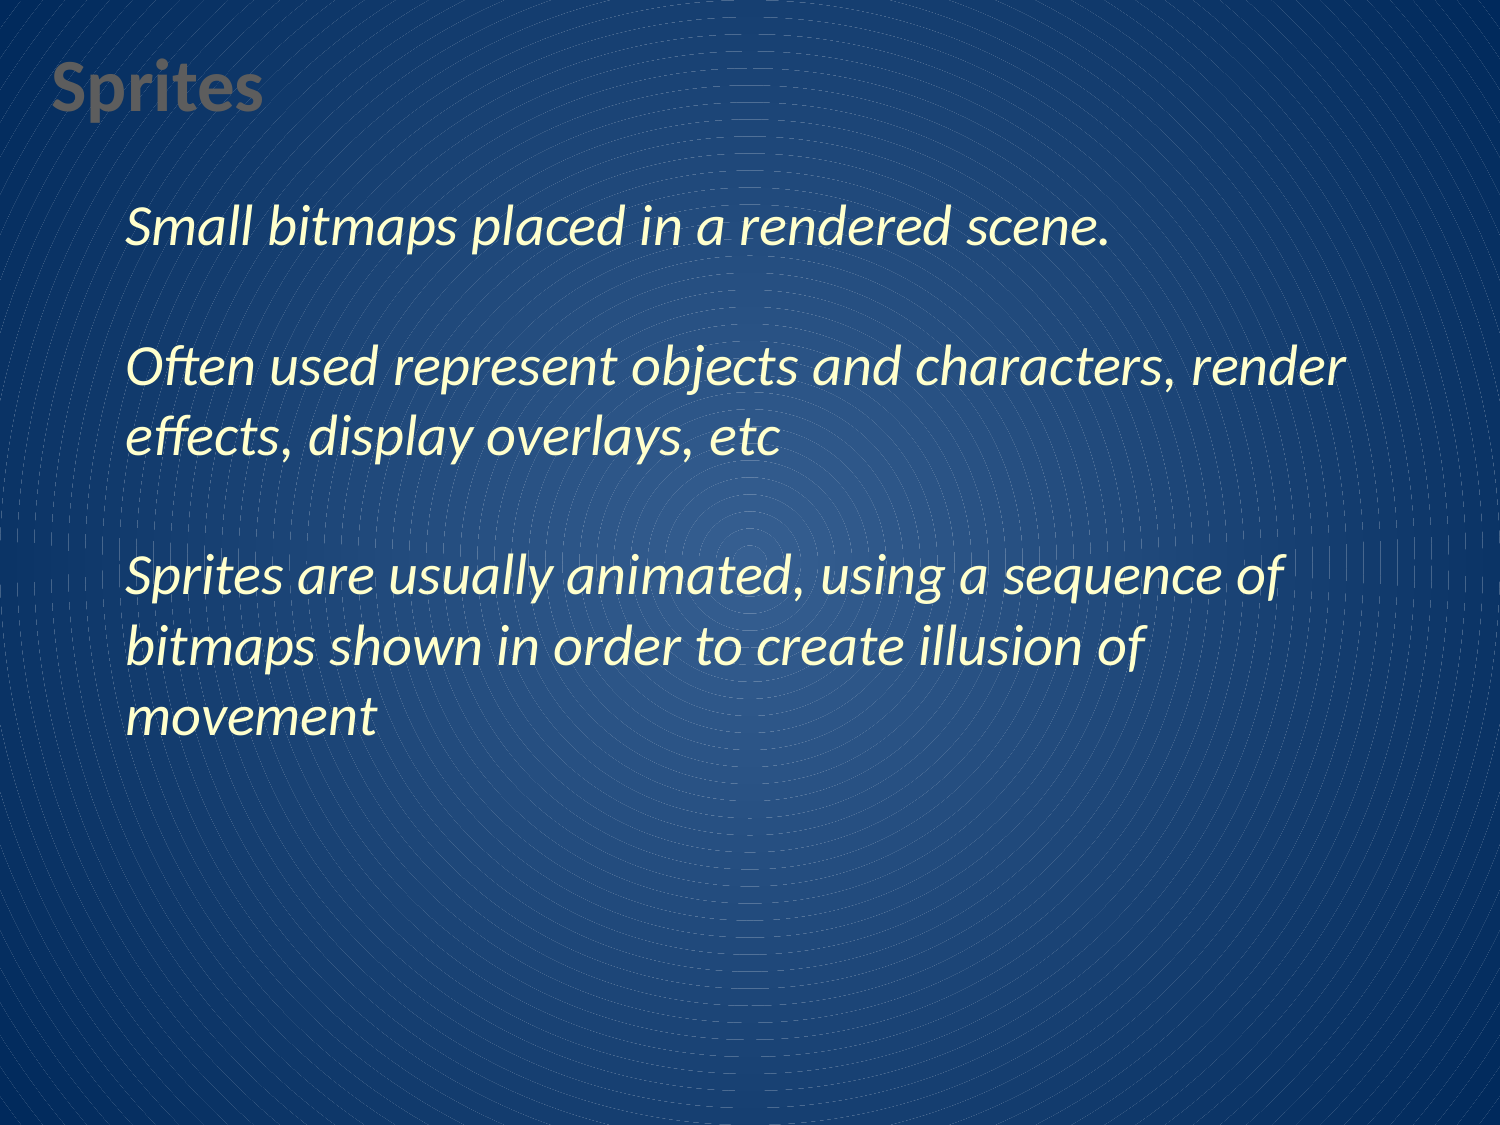

Sprites
Small bitmaps placed in a rendered scene.

Often used represent objects and characters, render effects, display overlays, etc

Sprites are usually animated, using a sequence of bitmaps shown in order to create illusion of movement